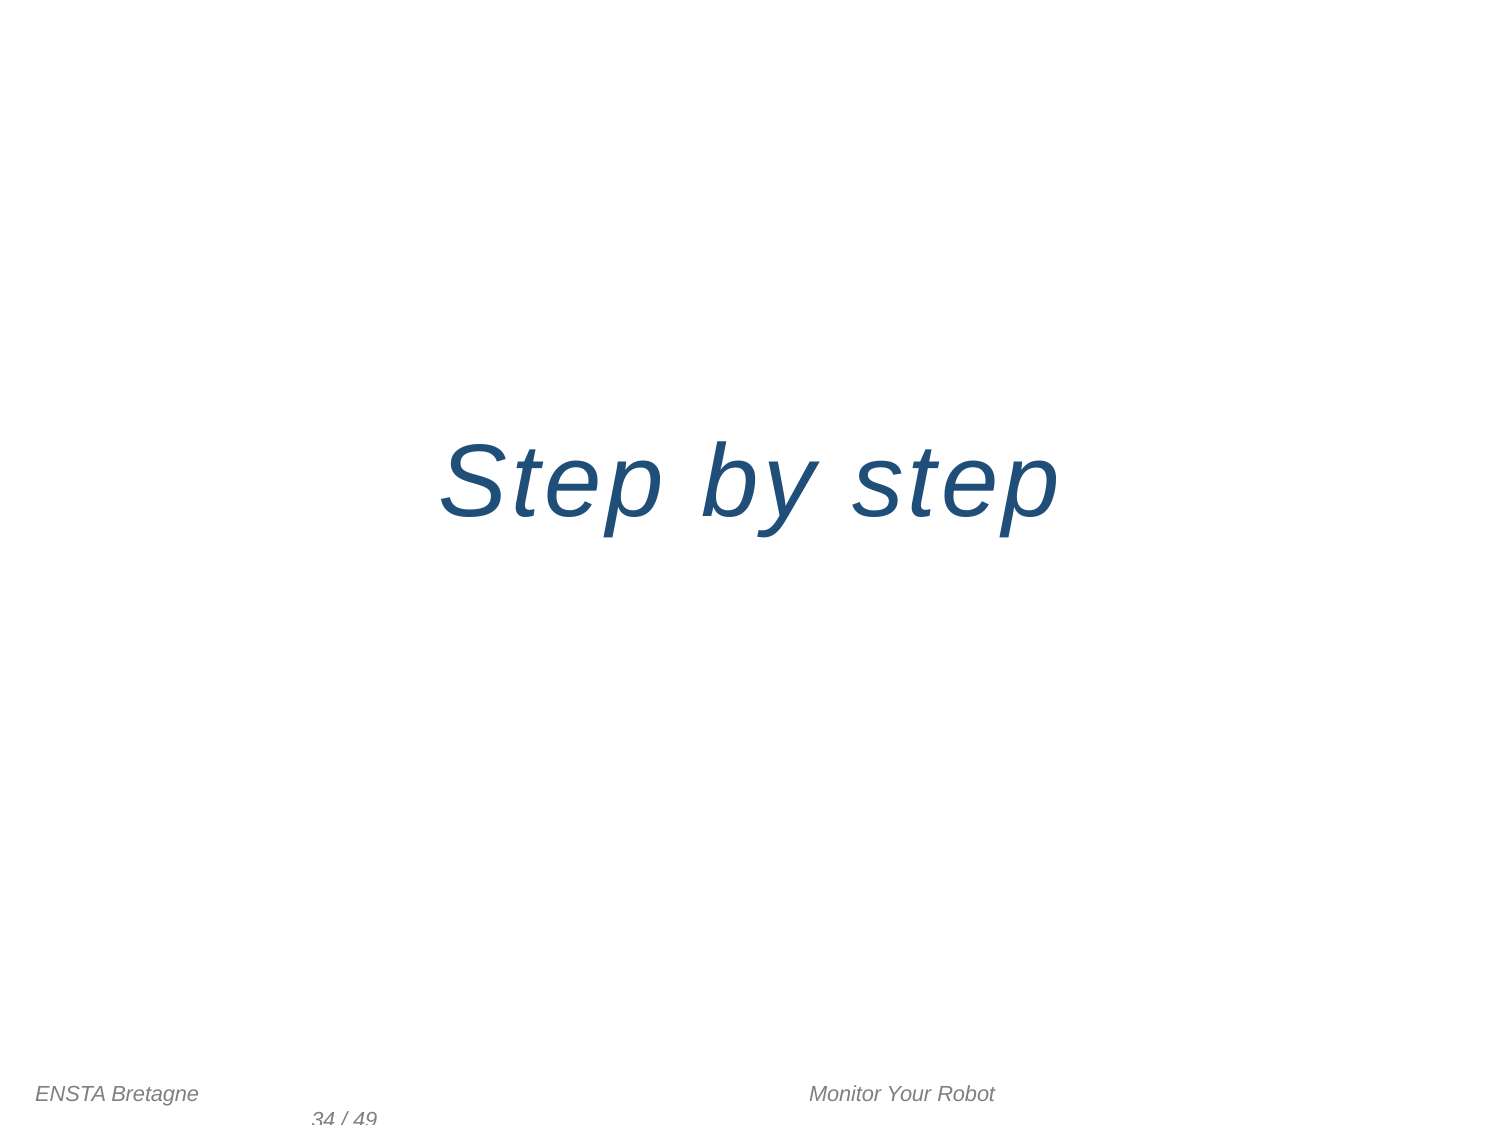

Step by step
    ENSTA Bretagne 				        Monitor Your Robot 					34 / 49